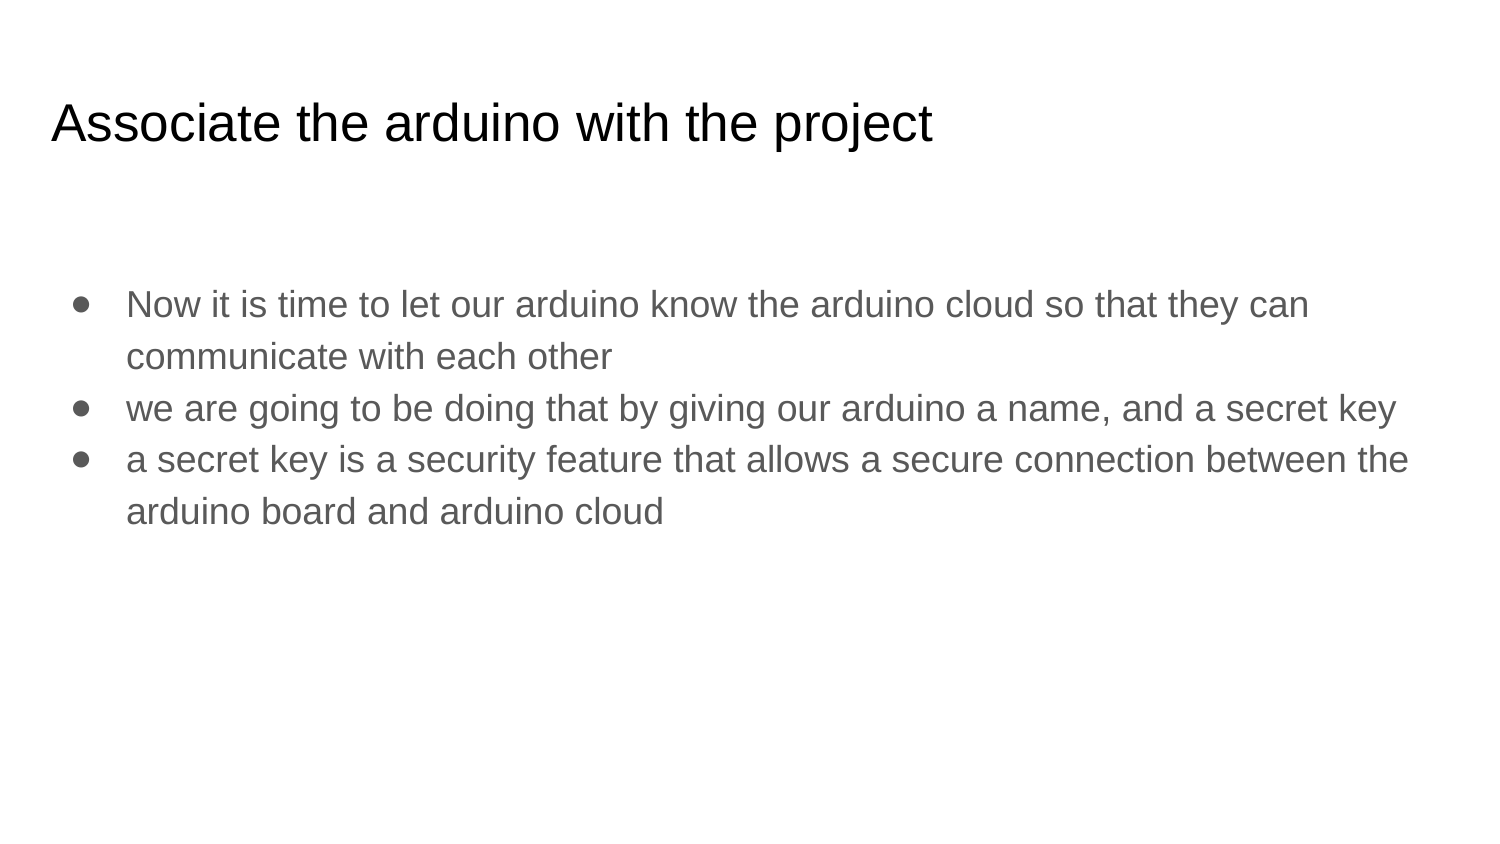

# Associate the arduino with the project
Now it is time to let our arduino know the arduino cloud so that they can communicate with each other
we are going to be doing that by giving our arduino a name, and a secret key
a secret key is a security feature that allows a secure connection between the arduino board and arduino cloud